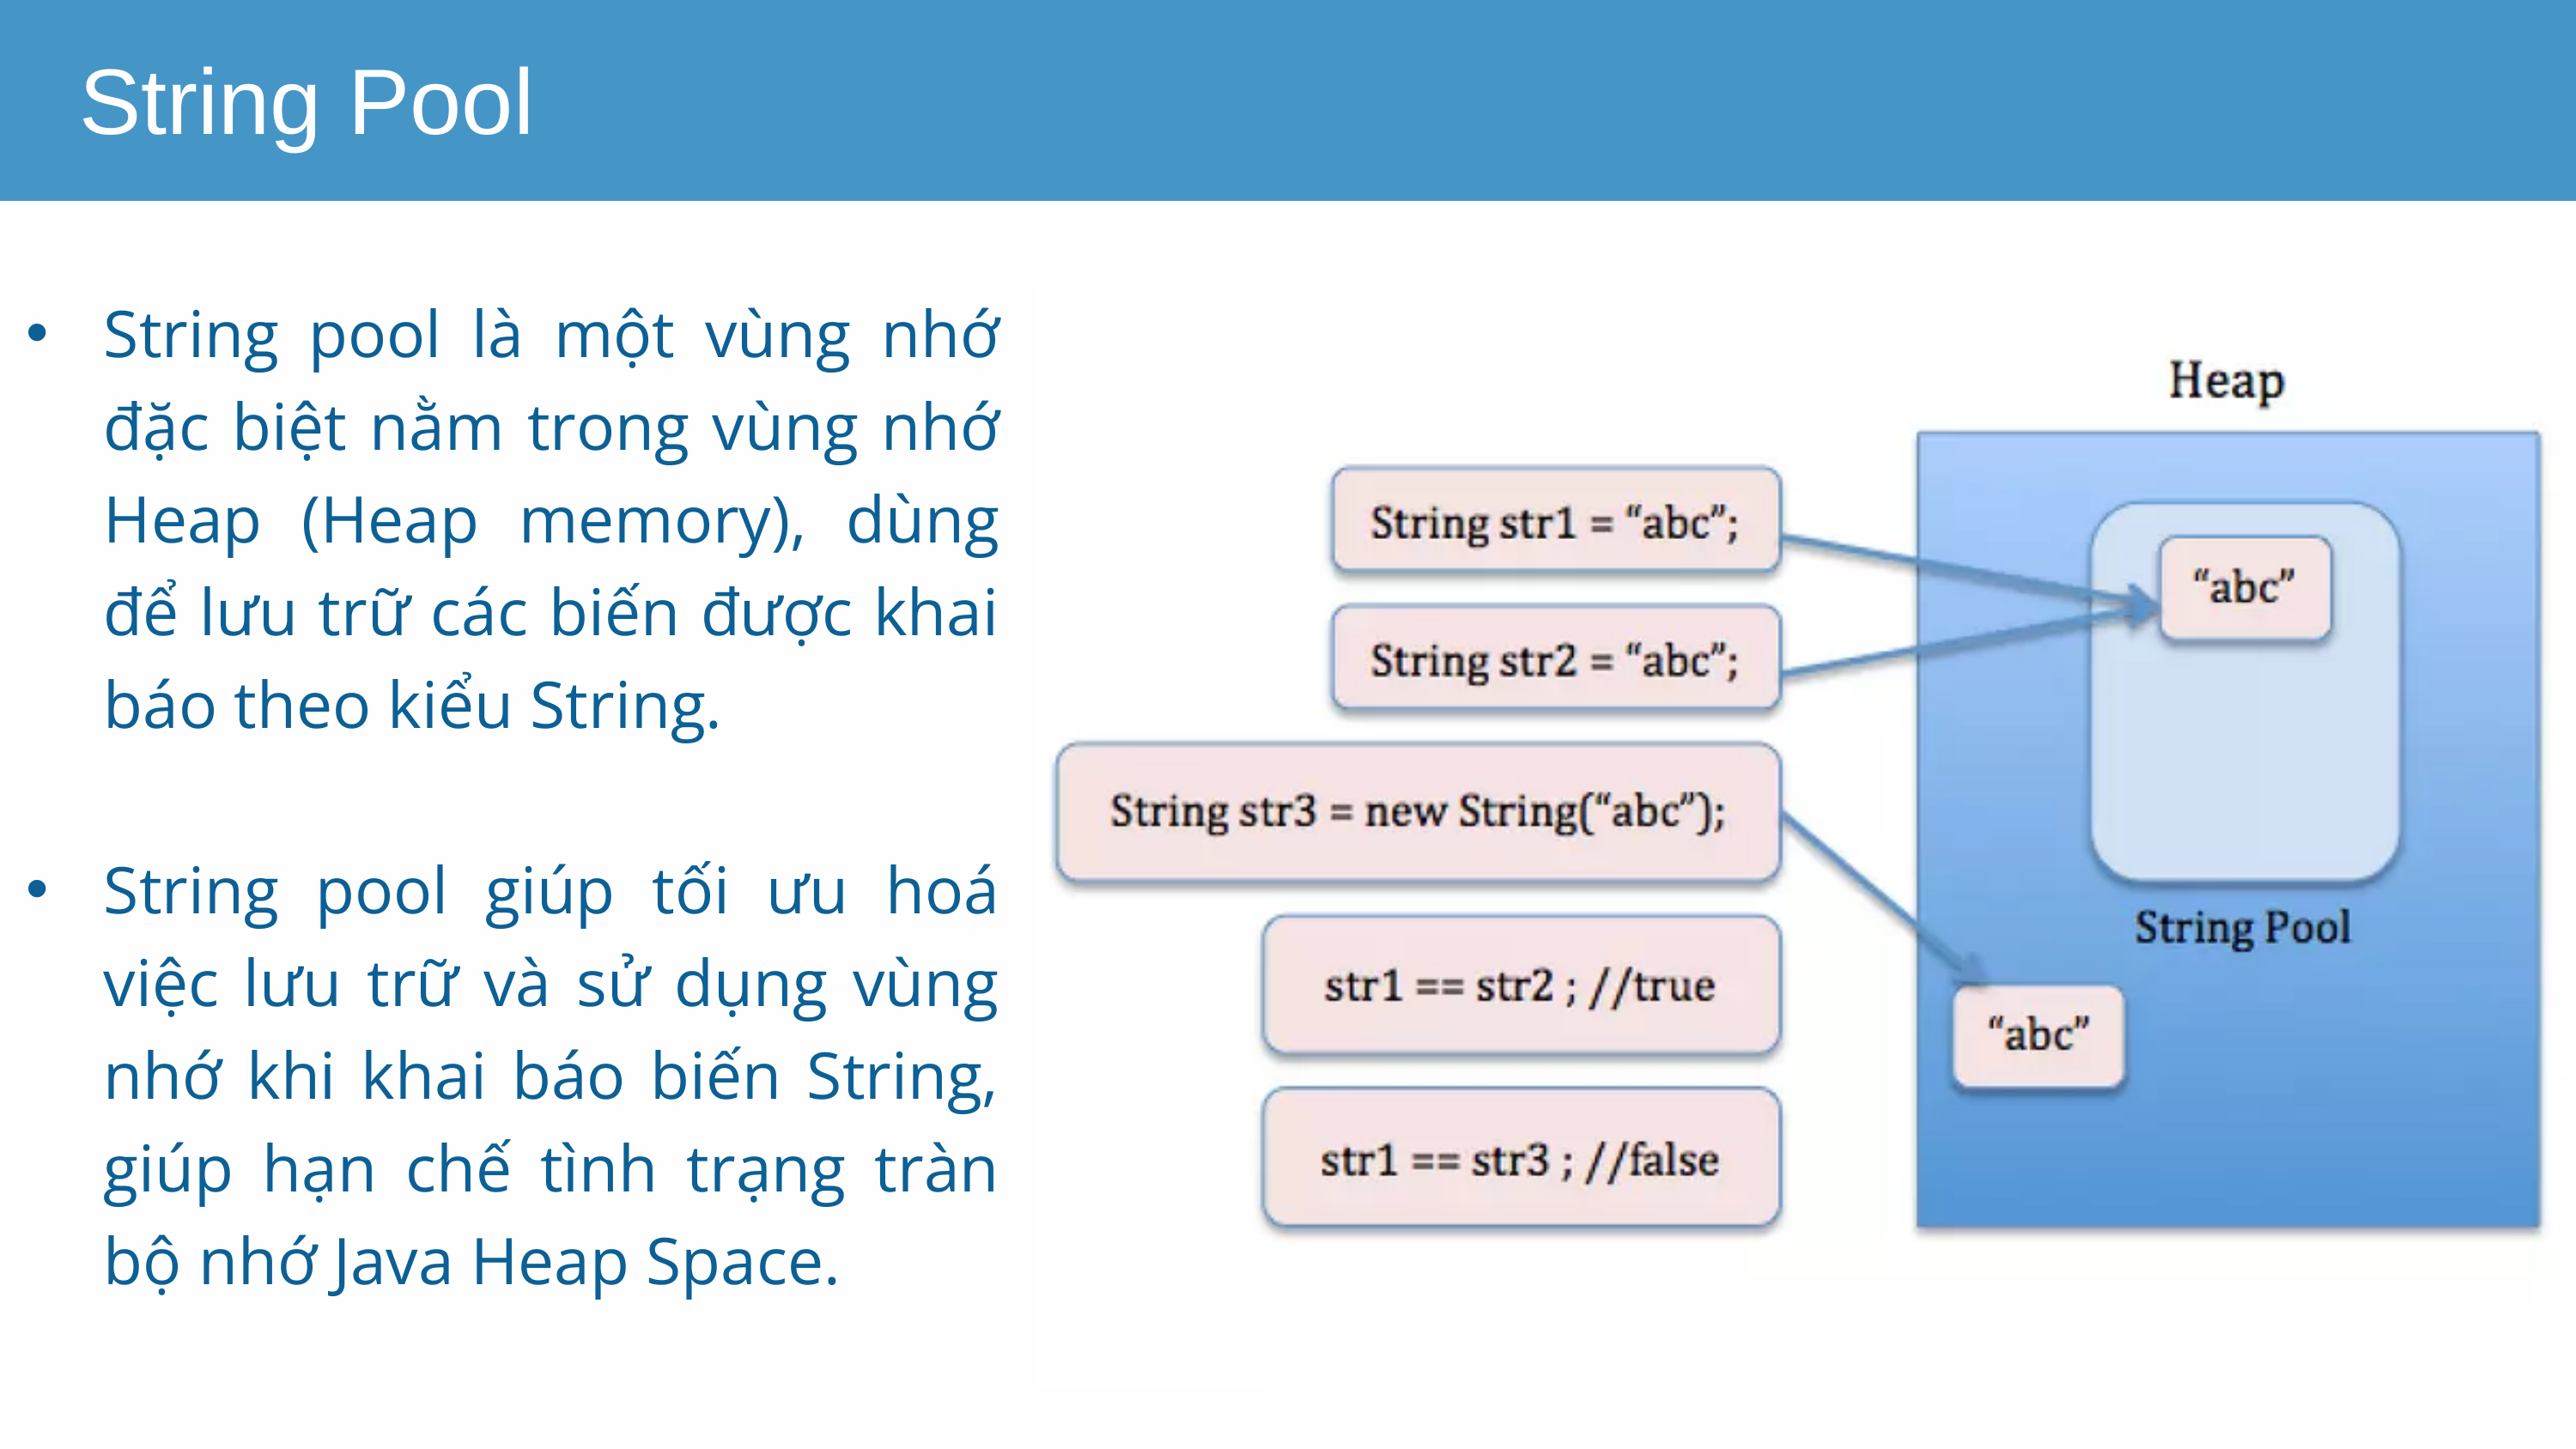

String Pool
String pool là một vùng nhớ đặc biệt nằm trong vùng nhớ Heap (Heap memory), dùng để lưu trữ các biến được khai báo theo kiểu String.

String pool giúp tối ưu hoá việc lưu trữ và sử dụng vùng nhớ khi khai báo biến String, giúp hạn chế tình trạng tràn bộ nhớ Java Heap Space.